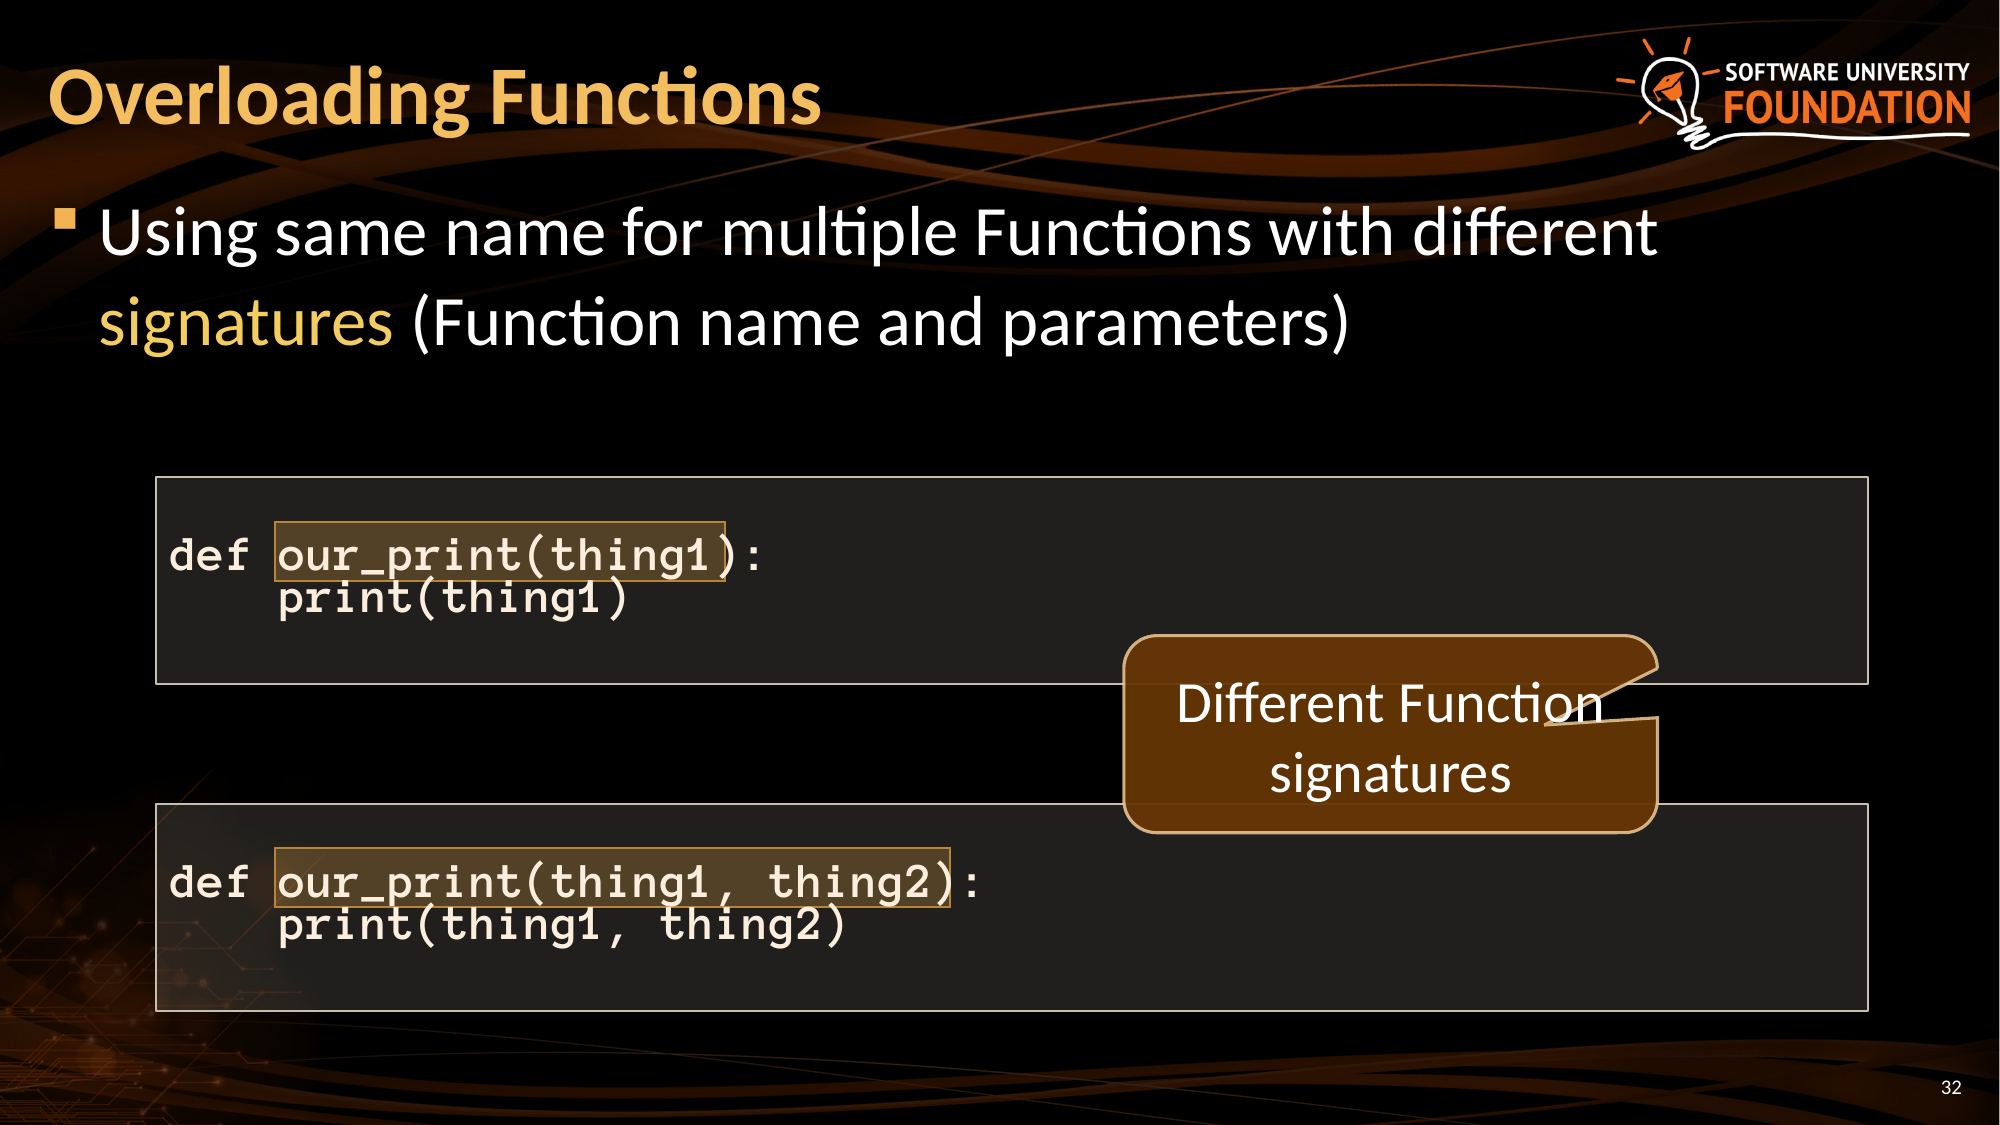

# Overloading Functions
Using same name for multiple Functions with different signatures (Function name and parameters)
def our_print(thing1):
    print(thing1)

Different Function signatures
def our_print(thing1, thing2):
    print(thing1, thing2)

32